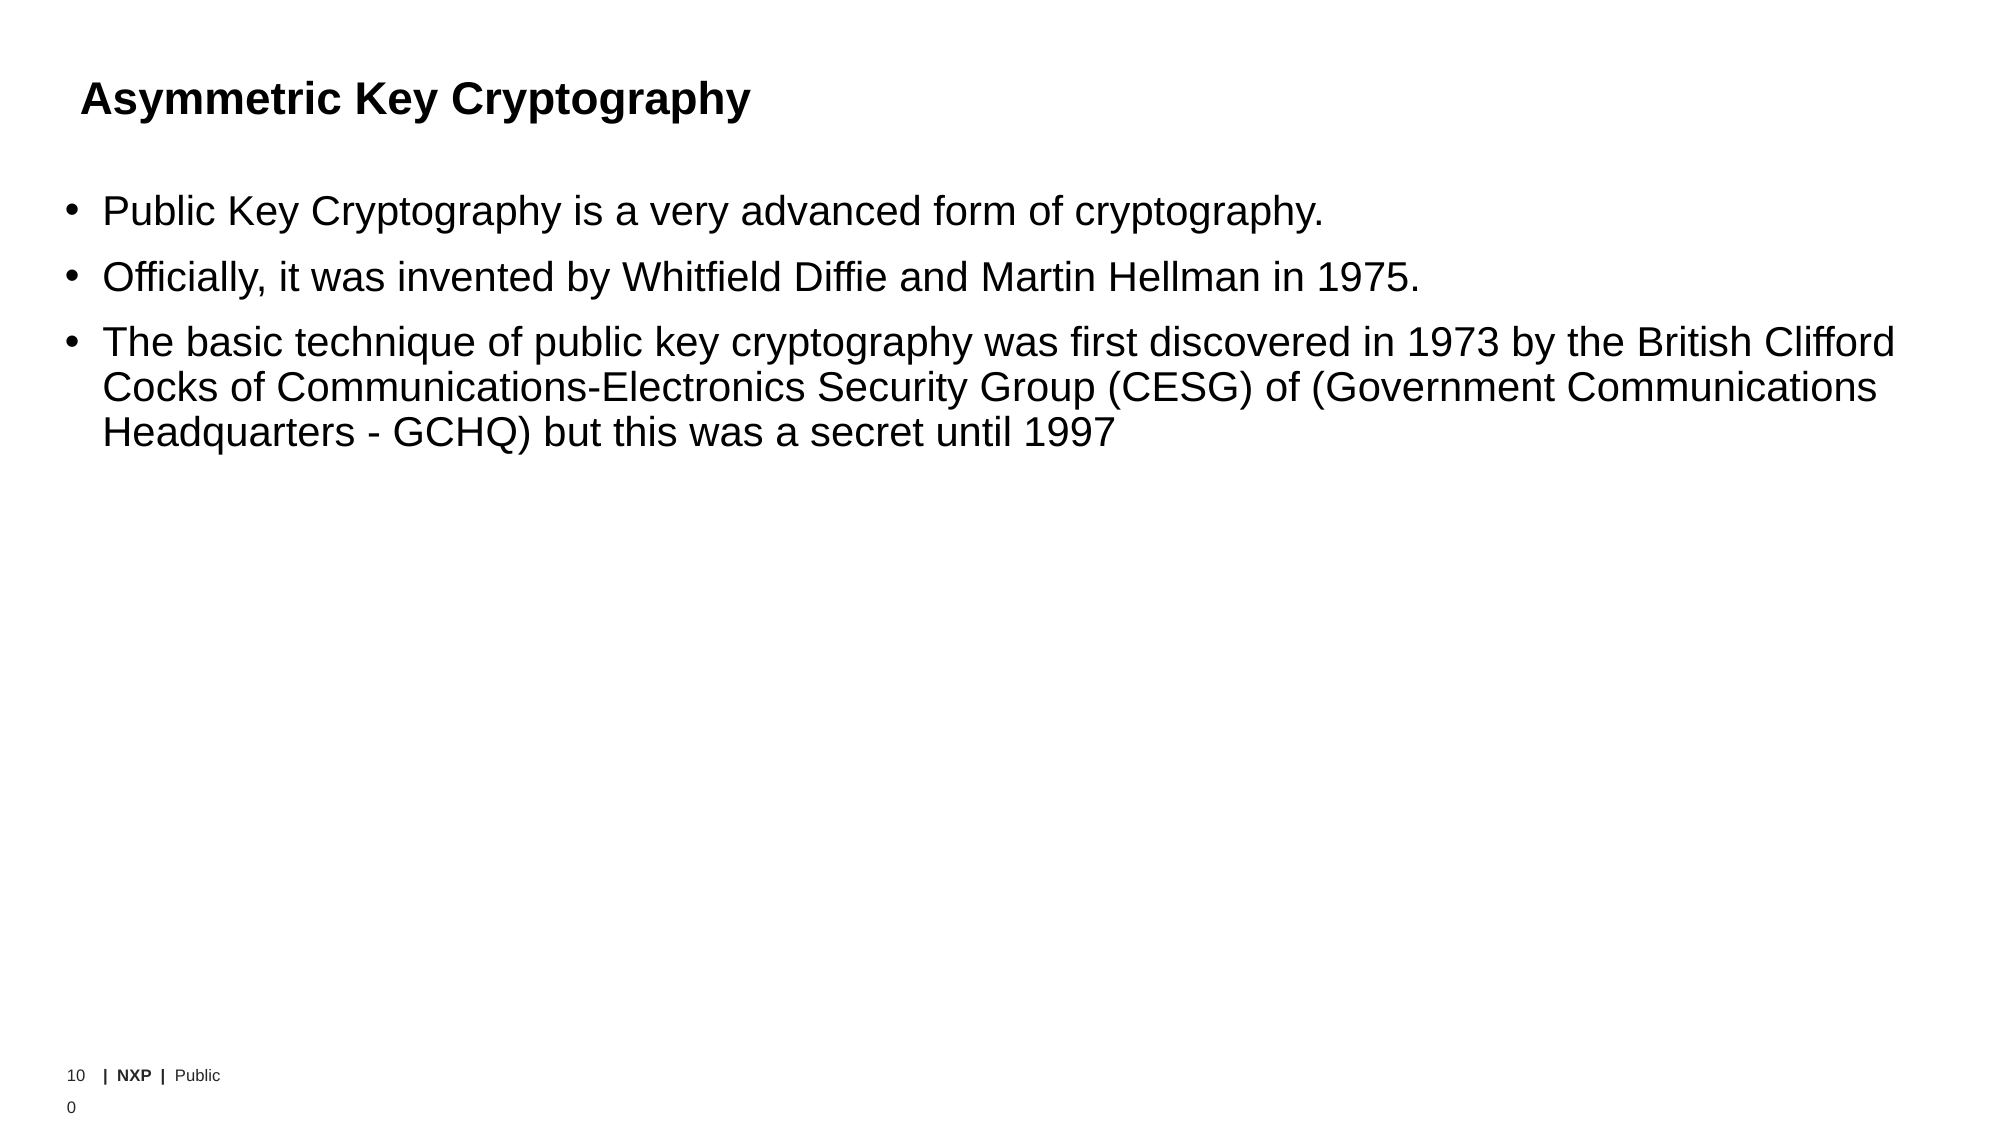

# Asymmetric Key Cryptography
Public Key Cryptography is a very advanced form of cryptography.
Officially, it was invented by Whitfield Diffie and Martin Hellman in 1975.
The basic technique of public key cryptography was first discovered in 1973 by the British Clifford Cocks of Communications-Electronics Security Group (CESG) of (Government Communications Headquarters - GCHQ) but this was a secret until 1997